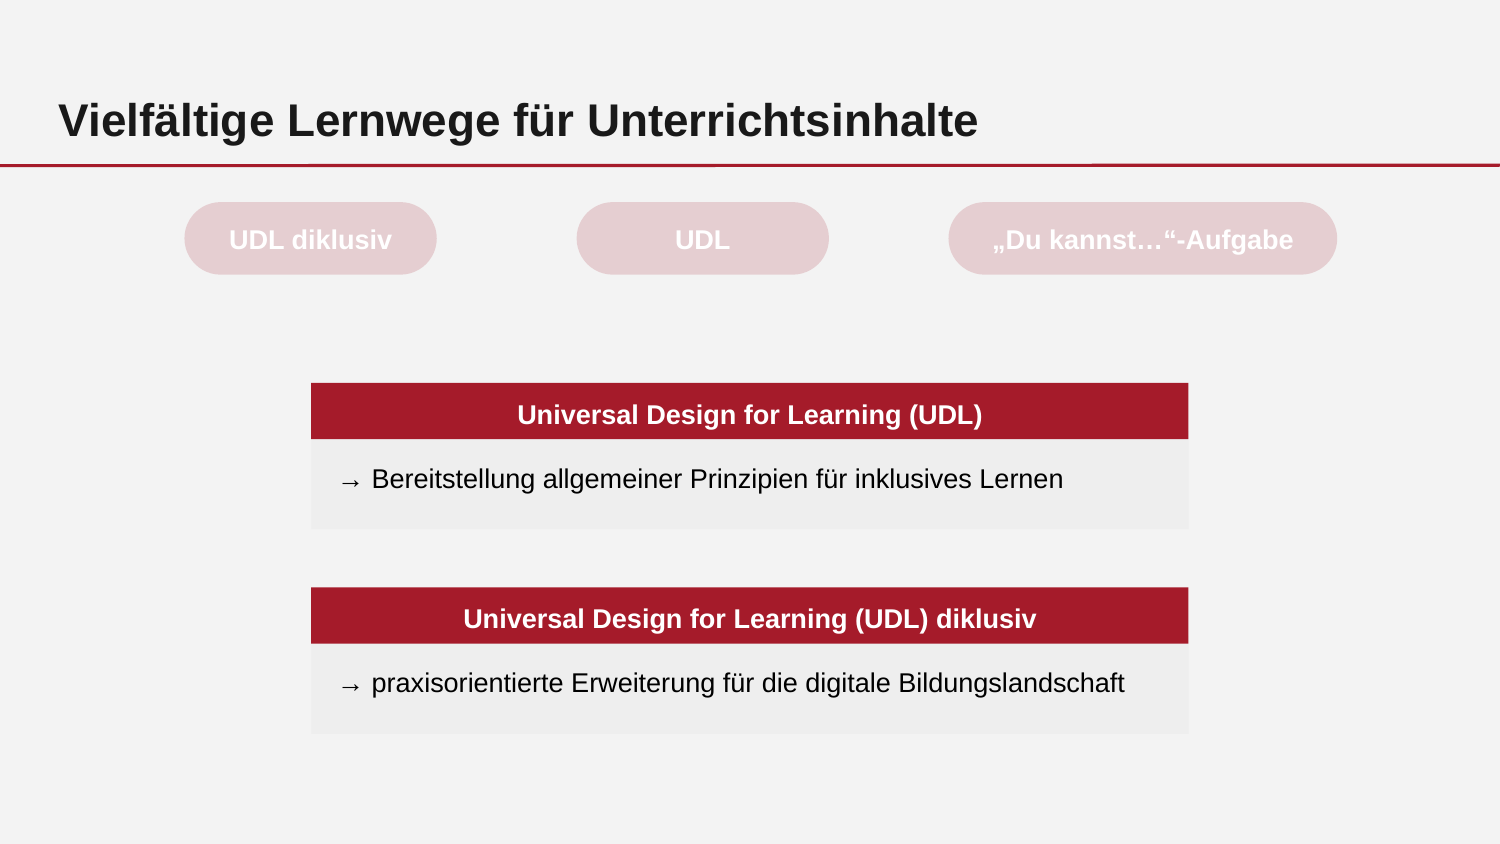

Vielfältige Lernwege für Unterrichtsinhalte

„Du kannst…“-Aufgabe
UDL diklusiv
UDL
Universal Design for Learning (UDL)

→ Bereitstellung allgemeiner Prinzipien für inklusives Lernen

Universal Design for Learning (UDL) diklusiv

→ praxisorientierte Erweiterung für die digitale Bildungslandschaft